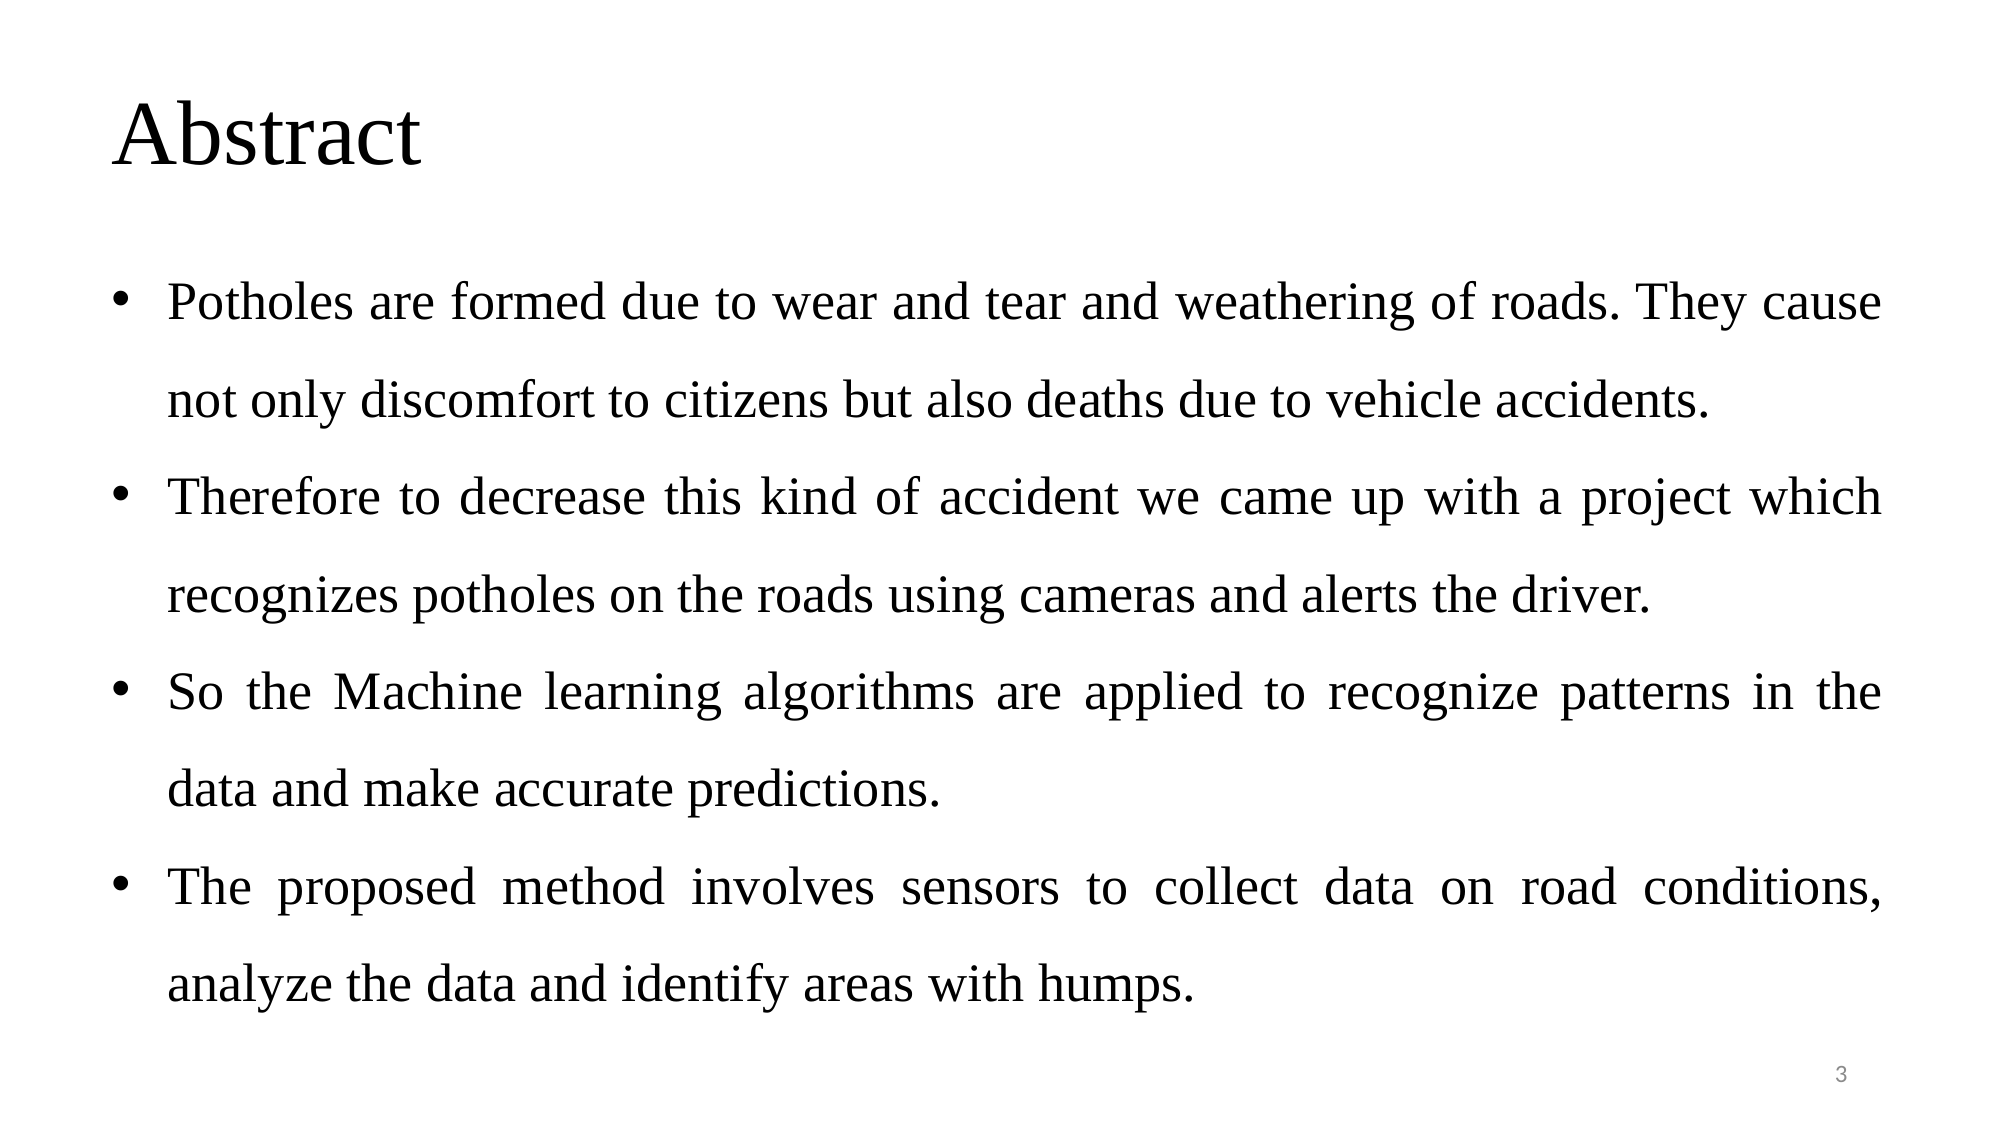

Abstract

Potholes are formed due to wear and tear and weathering of roads. They cause not only discomfort to citizens but also deaths due to vehicle accidents.
Therefore to decrease this kind of accident we came up with a project which recognizes potholes on the roads using cameras and alerts the driver.
So the Machine learning algorithms are applied to recognize patterns in the data and make accurate predictions.
The proposed method involves sensors to collect data on road conditions, analyze the data and identify areas with humps.
3